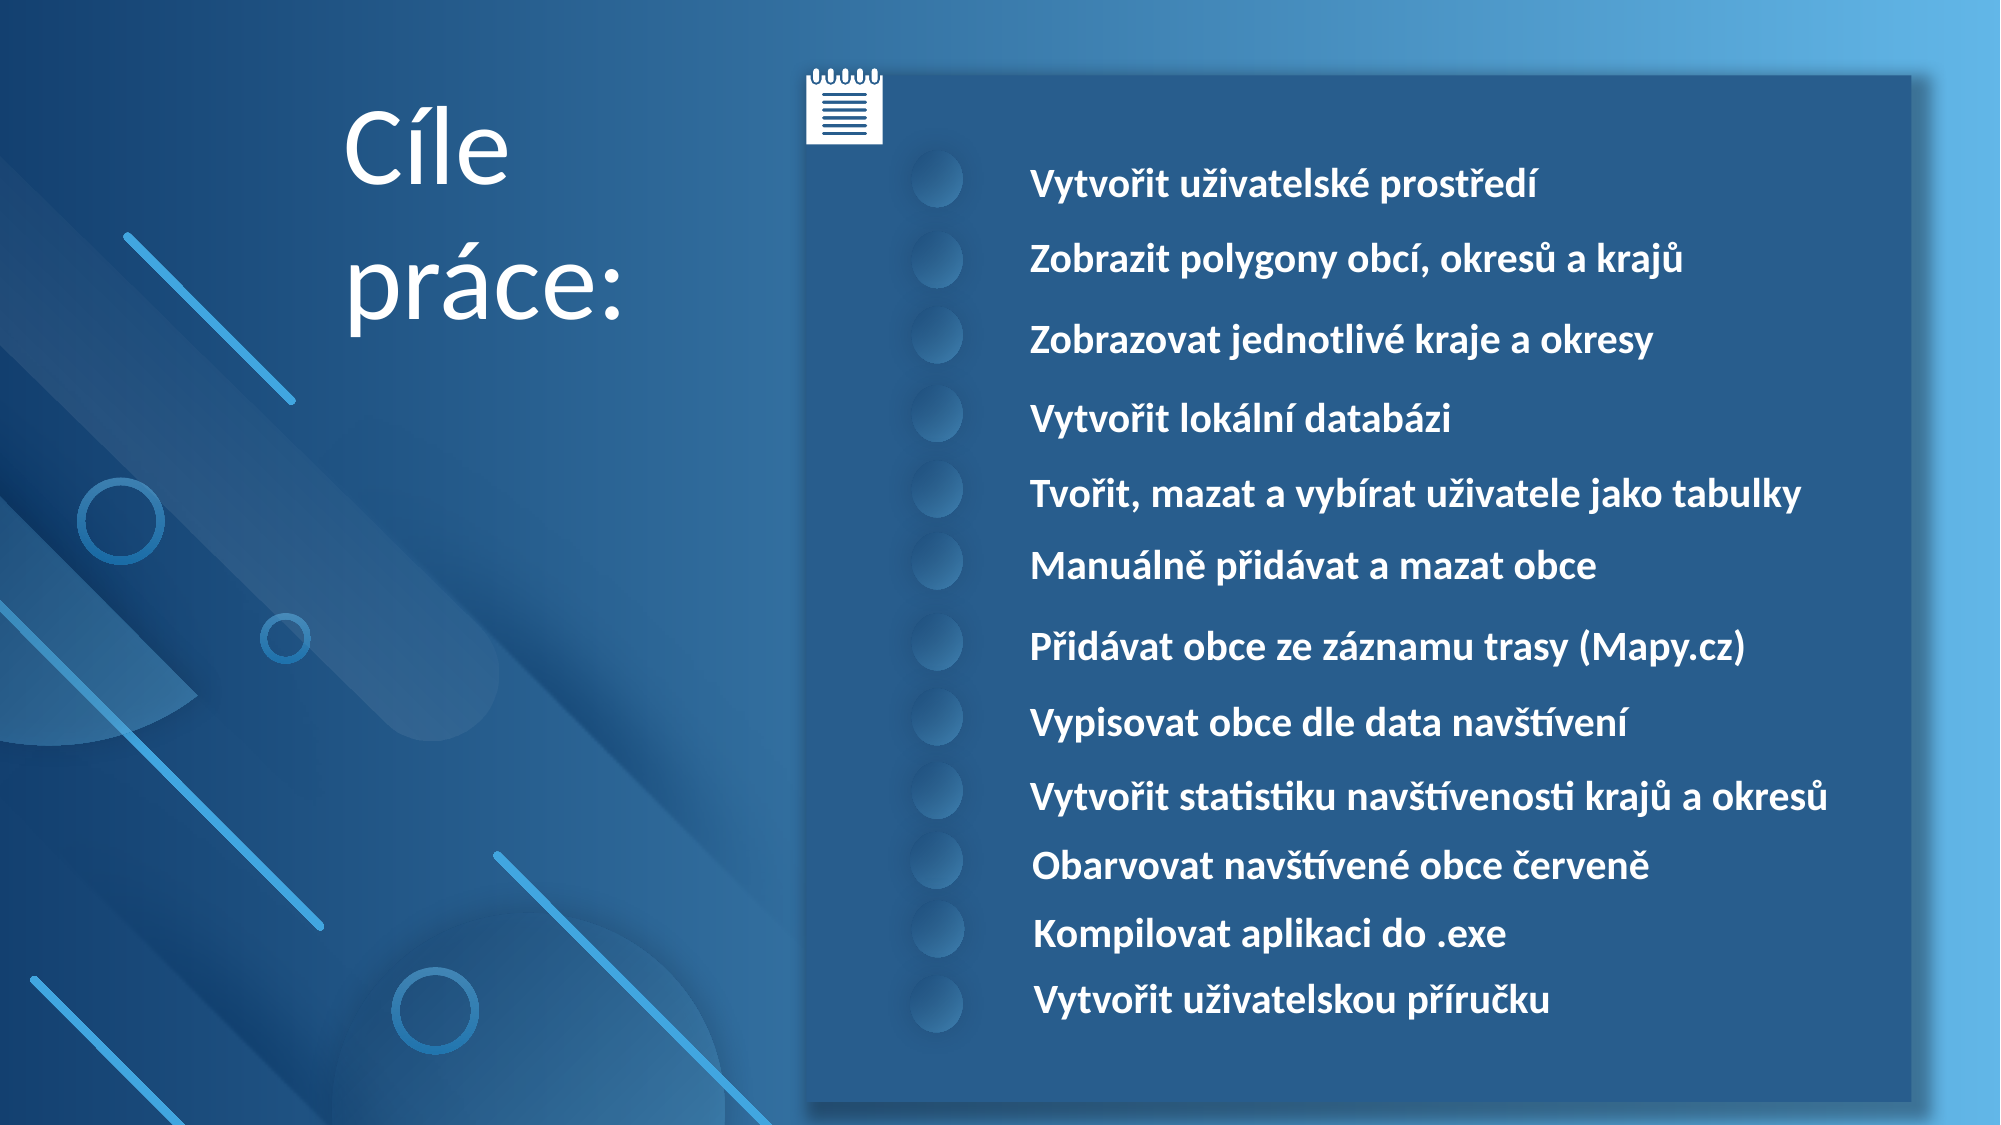

Cíle
práce:

Vytvořit uživatelské prostředí

Zobrazit polygony obcí, okresů a krajů

Zobrazovat jednotlivé kraje a okresy

Vytvořit lokální databázi

Tvořit, mazat a vybírat uživatele jako tabulky

Manuálně přidávat a mazat obce

Přidávat obce ze záznamu trasy (Mapy.cz)

Vypisovat obce dle data navštívení

Vytvořit statistiku navštívenosti krajů a okresů

Obarvovat navštívené obce červeně

Kompilovat aplikaci do .exe

Vytvořit uživatelskou příručku